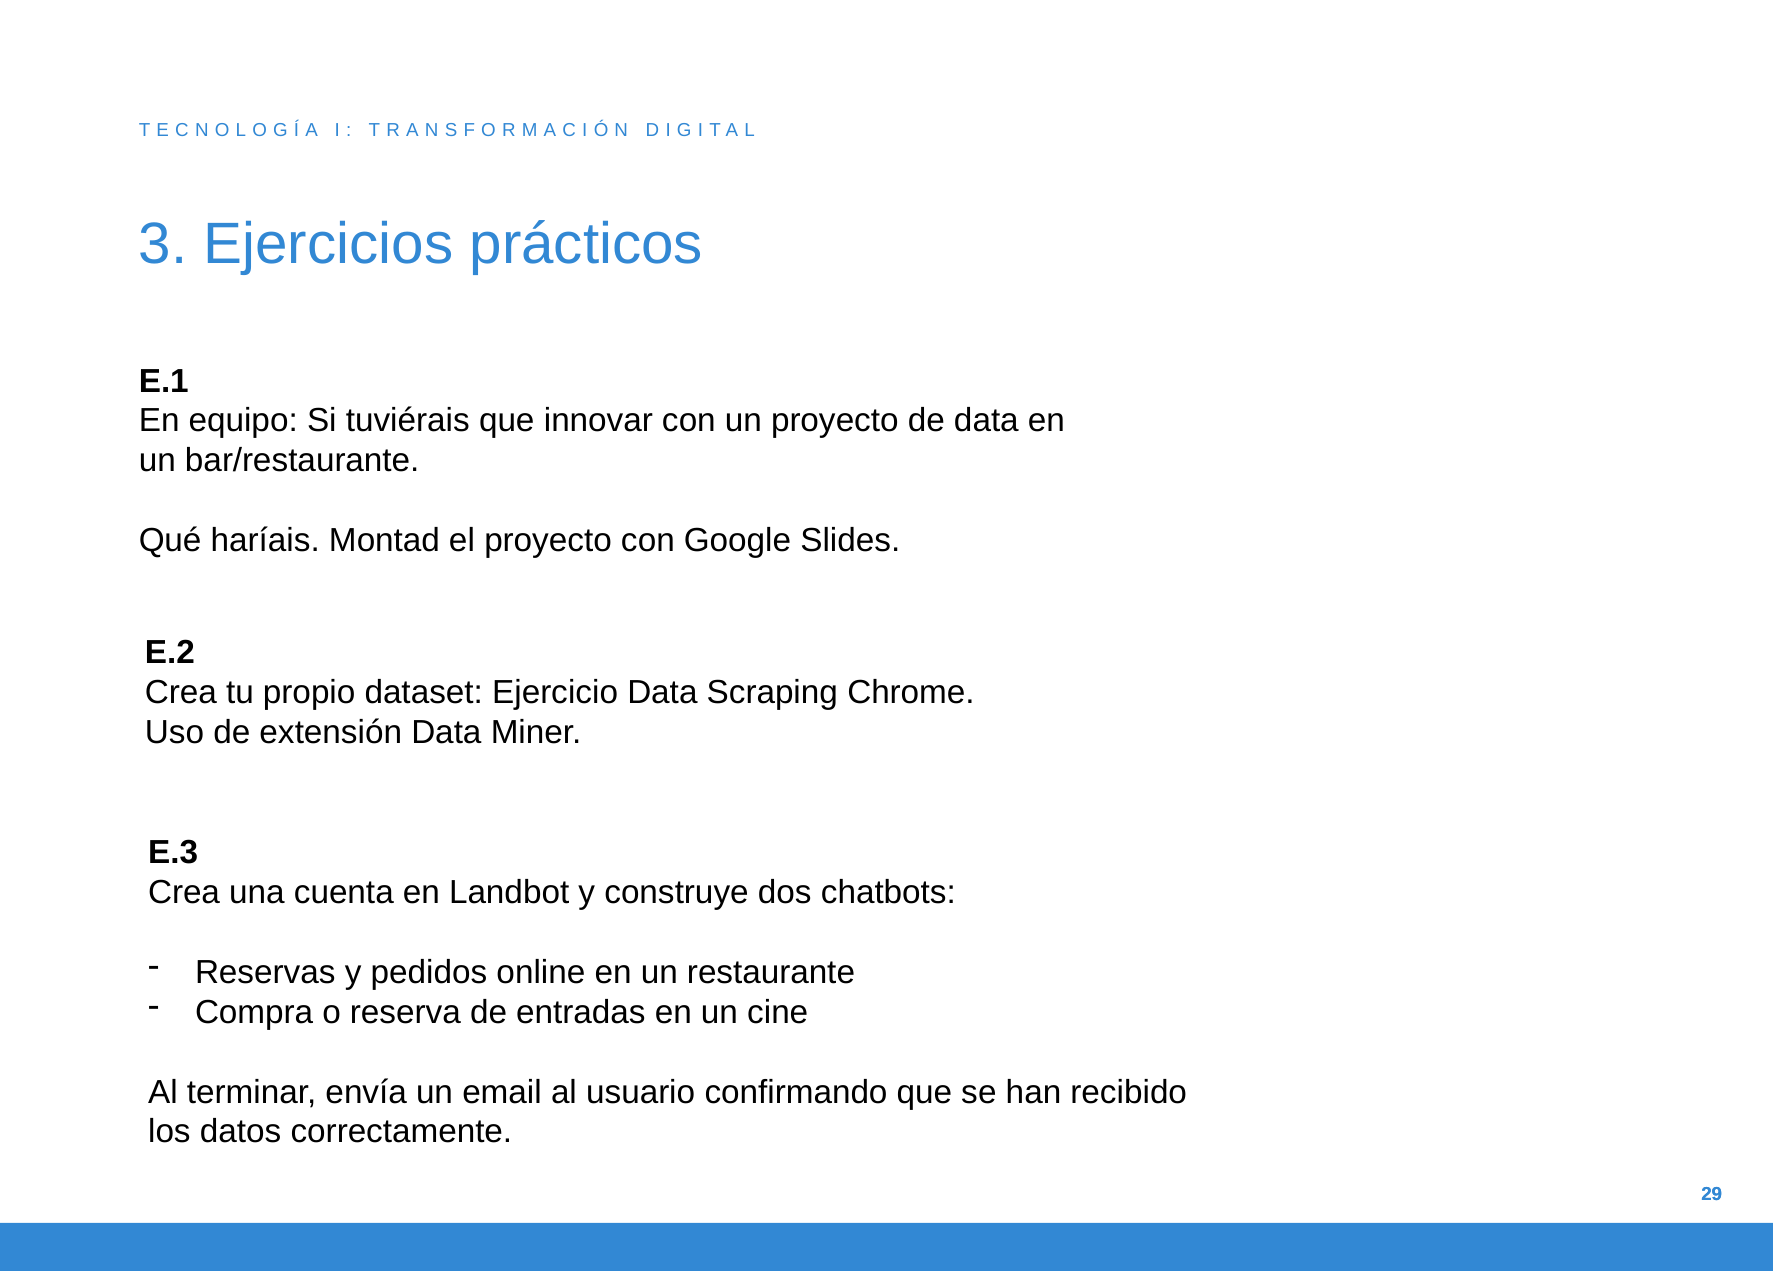

TECNOLOGÍA I: TRANSFORMACIÓN DIGITAL

# 3. Ejercicios prácticos
E.1
En equipo: Si tuviérais que innovar con un proyecto de data en un bar/restaurante.

Qué haríais. Montad el proyecto con Google Slides.
E.2
Crea tu propio dataset: Ejercicio Data Scraping Chrome. Uso de extensión Data Miner.

E.3
Crea una cuenta en Landbot y construye dos chatbots:

Reservas y pedidos online en un restaurante
Compra o reserva de entradas en un cine

Al terminar, envía un email al usuario confirmando que se han recibido los datos correctamente.
29